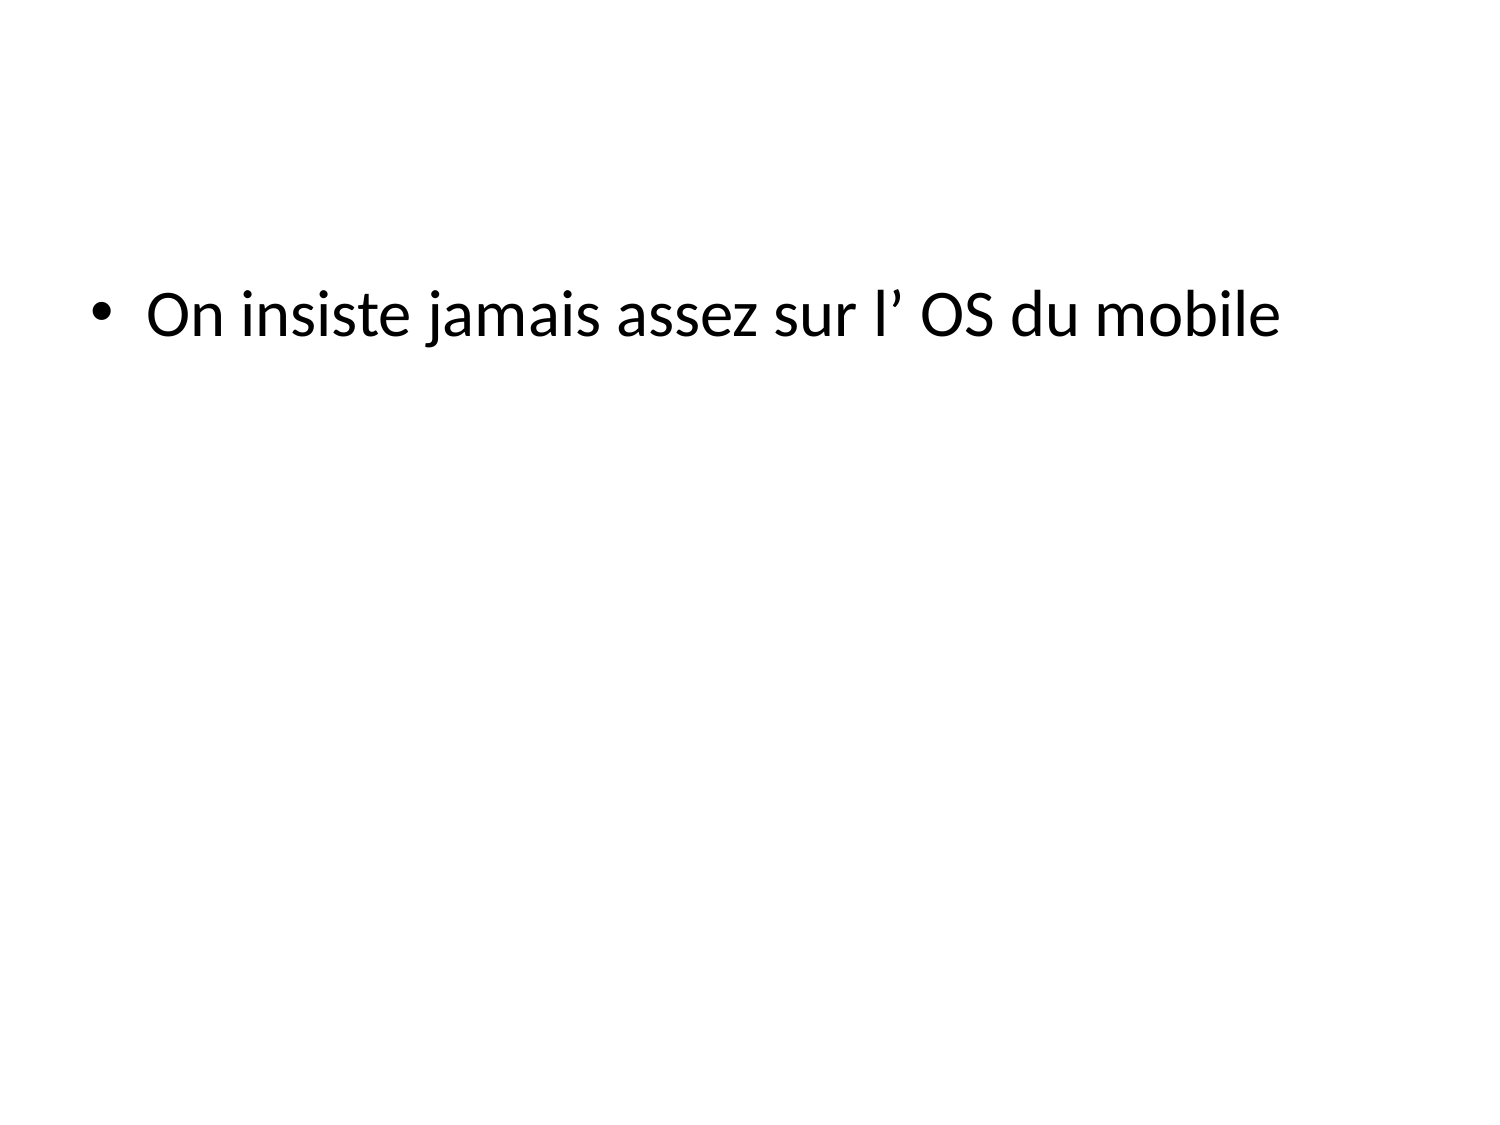

On insiste jamais assez sur l’ OS du mobile